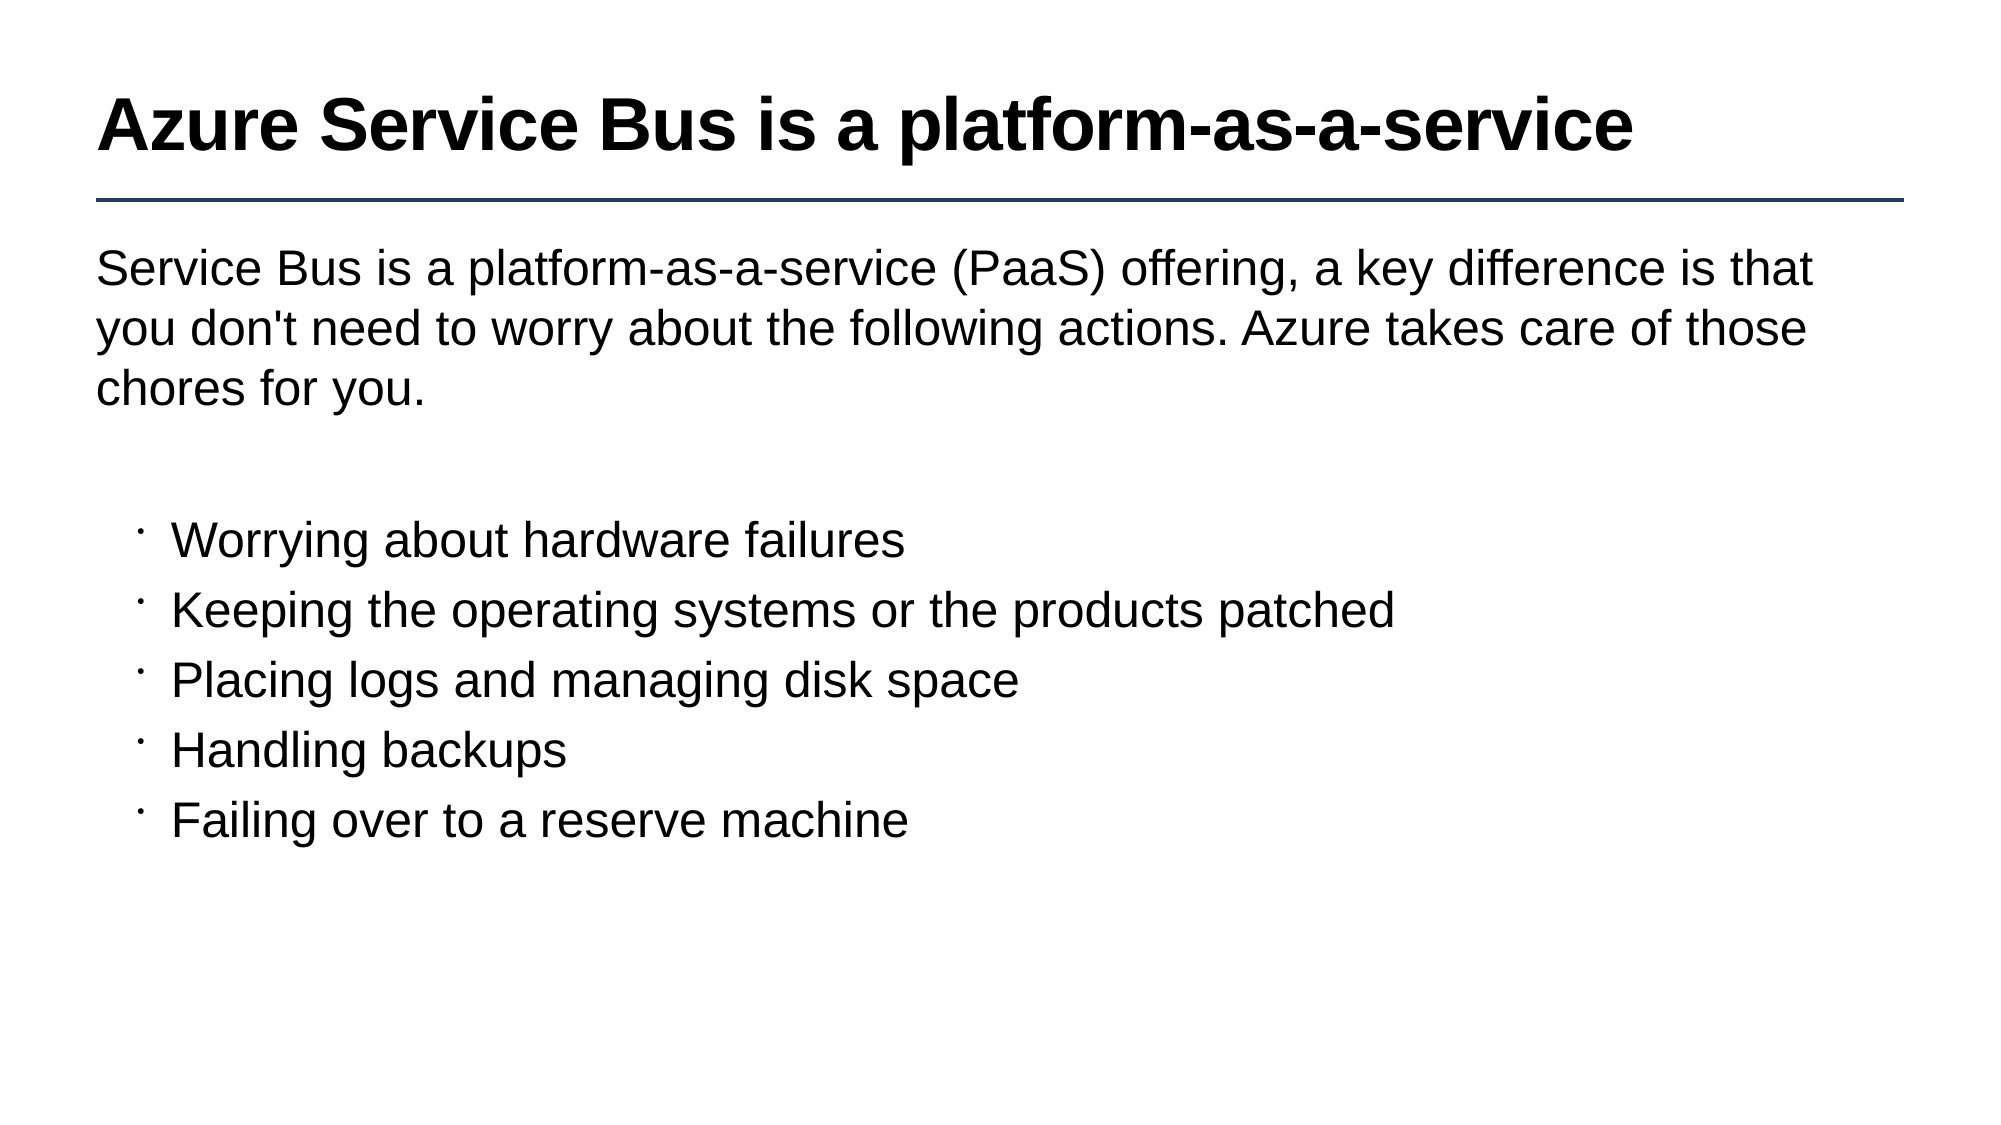

# Azure Service Bus is a platform-as-a-service
Service Bus is a platform-as-a-service (PaaS) offering, a key difference is that you don't need to worry about the following actions. Azure takes care of those chores for you.

Worrying about hardware failures
Keeping the operating systems or the products patched
Placing logs and managing disk space
Handling backups
Failing over to a reserve machine